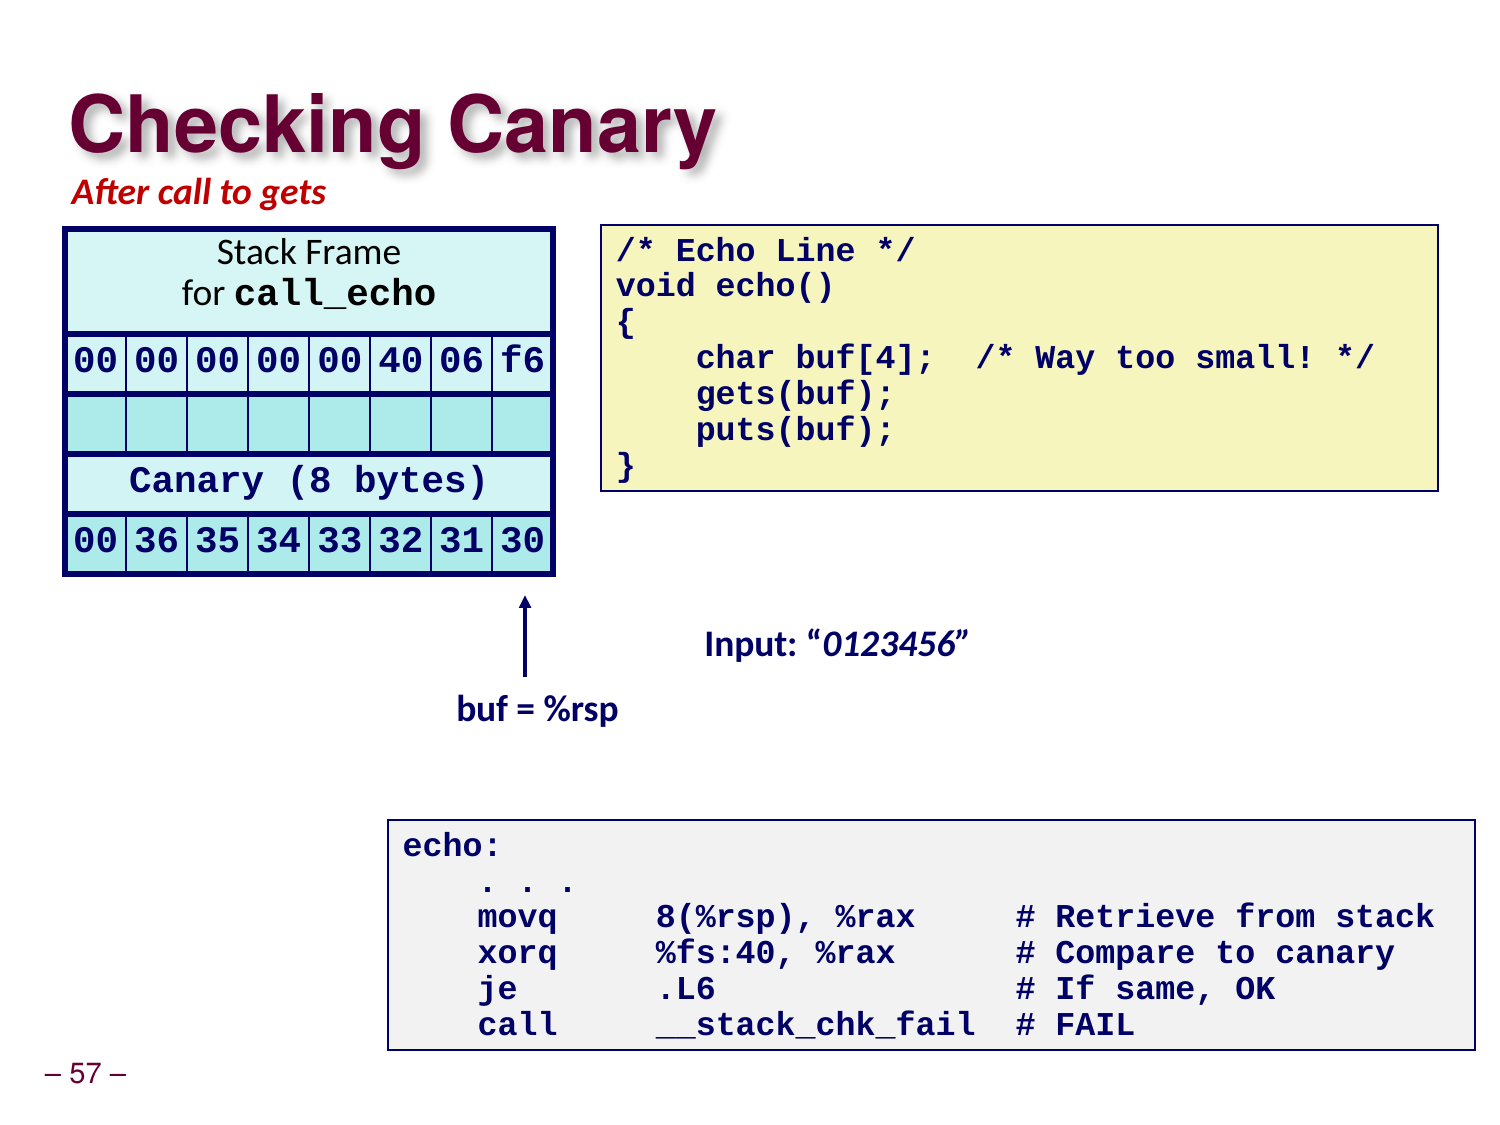

# Checking Canary
After call to gets
/* Echo Line */
void echo()
{
    char buf[4];  /* Way too small! */
    gets(buf);
    puts(buf);
}
| Stack Frame for call\_echo |  |  |  |  |  |  |  |
| --- | --- | --- | --- | --- | --- | --- | --- |
| 00 | 00 | 00 | 00 | 00 | 40 | 06 | f6 |
|  |  |  |  |  |  |  |  |
| Canary (8 bytes) |  |  |  |  |  |  |  |
| 00 | 36 | 35 | 34 | 33 | 32 | 31 | 30 |
Input: “0123456”
buf = %rsp
echo:
	. . .
	movq	8(%rsp), %rax     # Retrieve from stack
	xorq	%fs:40, %rax      # Compare to canary
	je	.L6               # If same, OK
	call	__stack_chk_fail  # FAIL